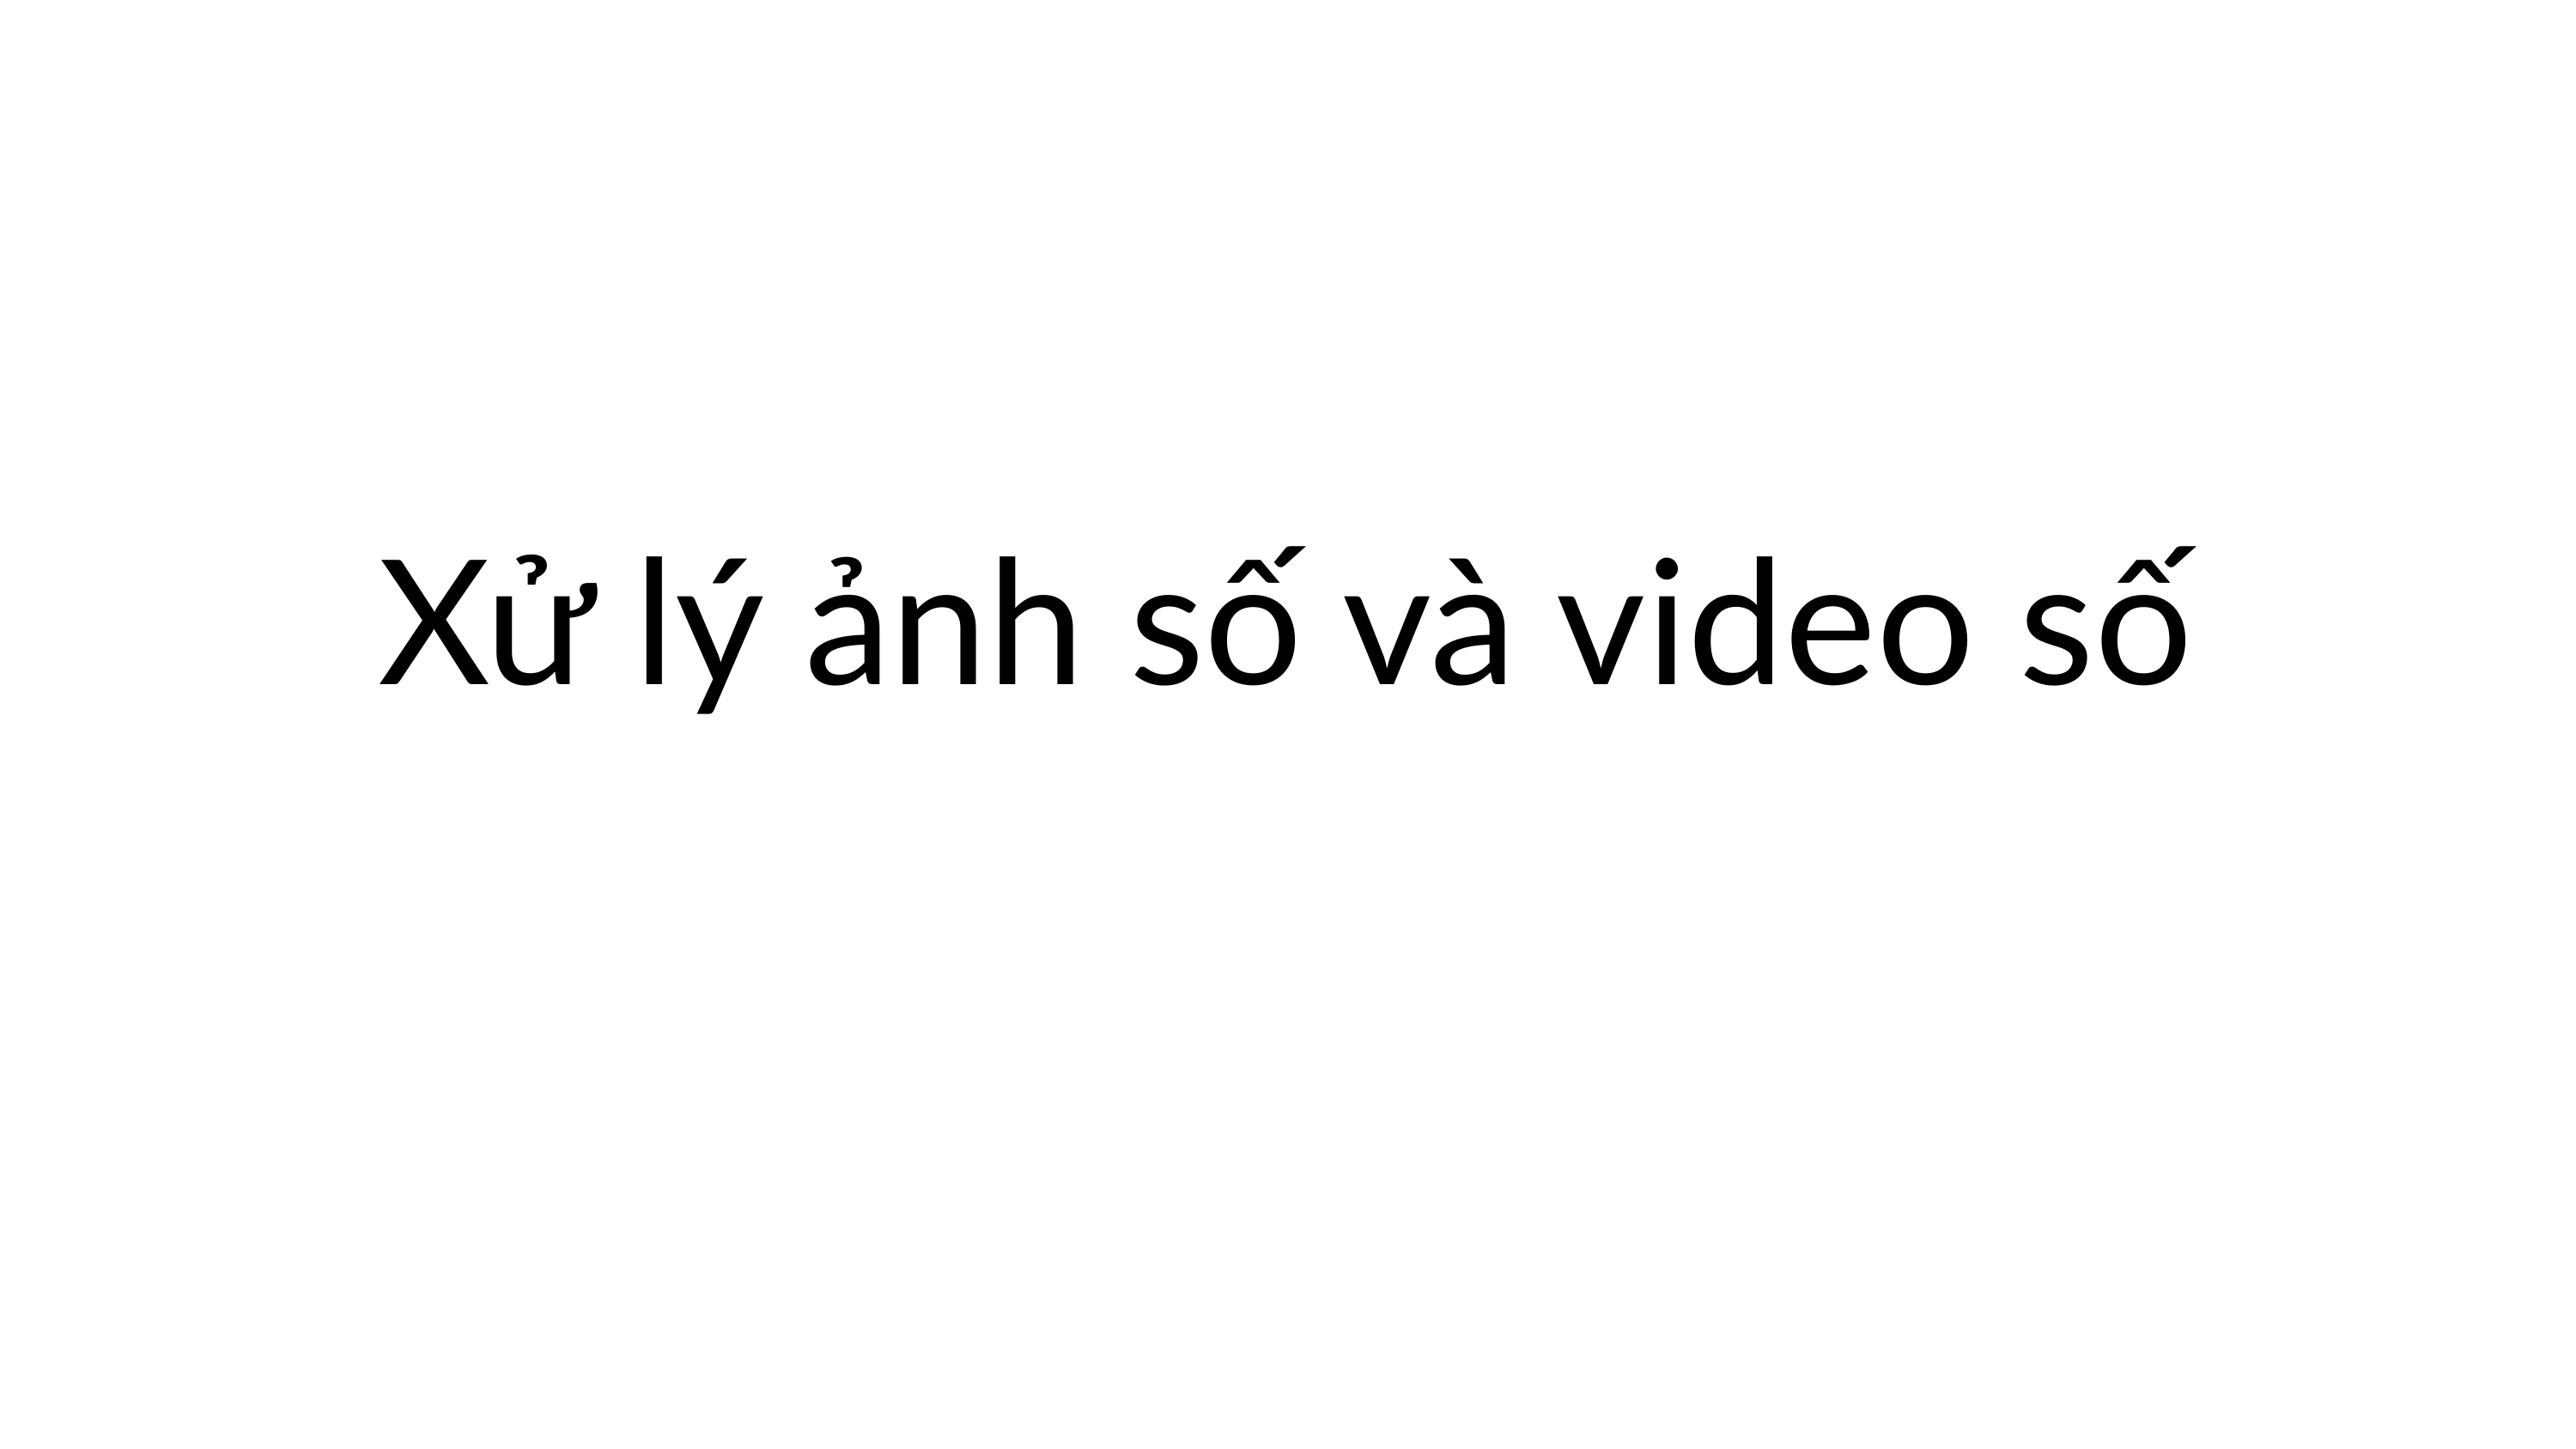

Xử lý ảnh số và video số